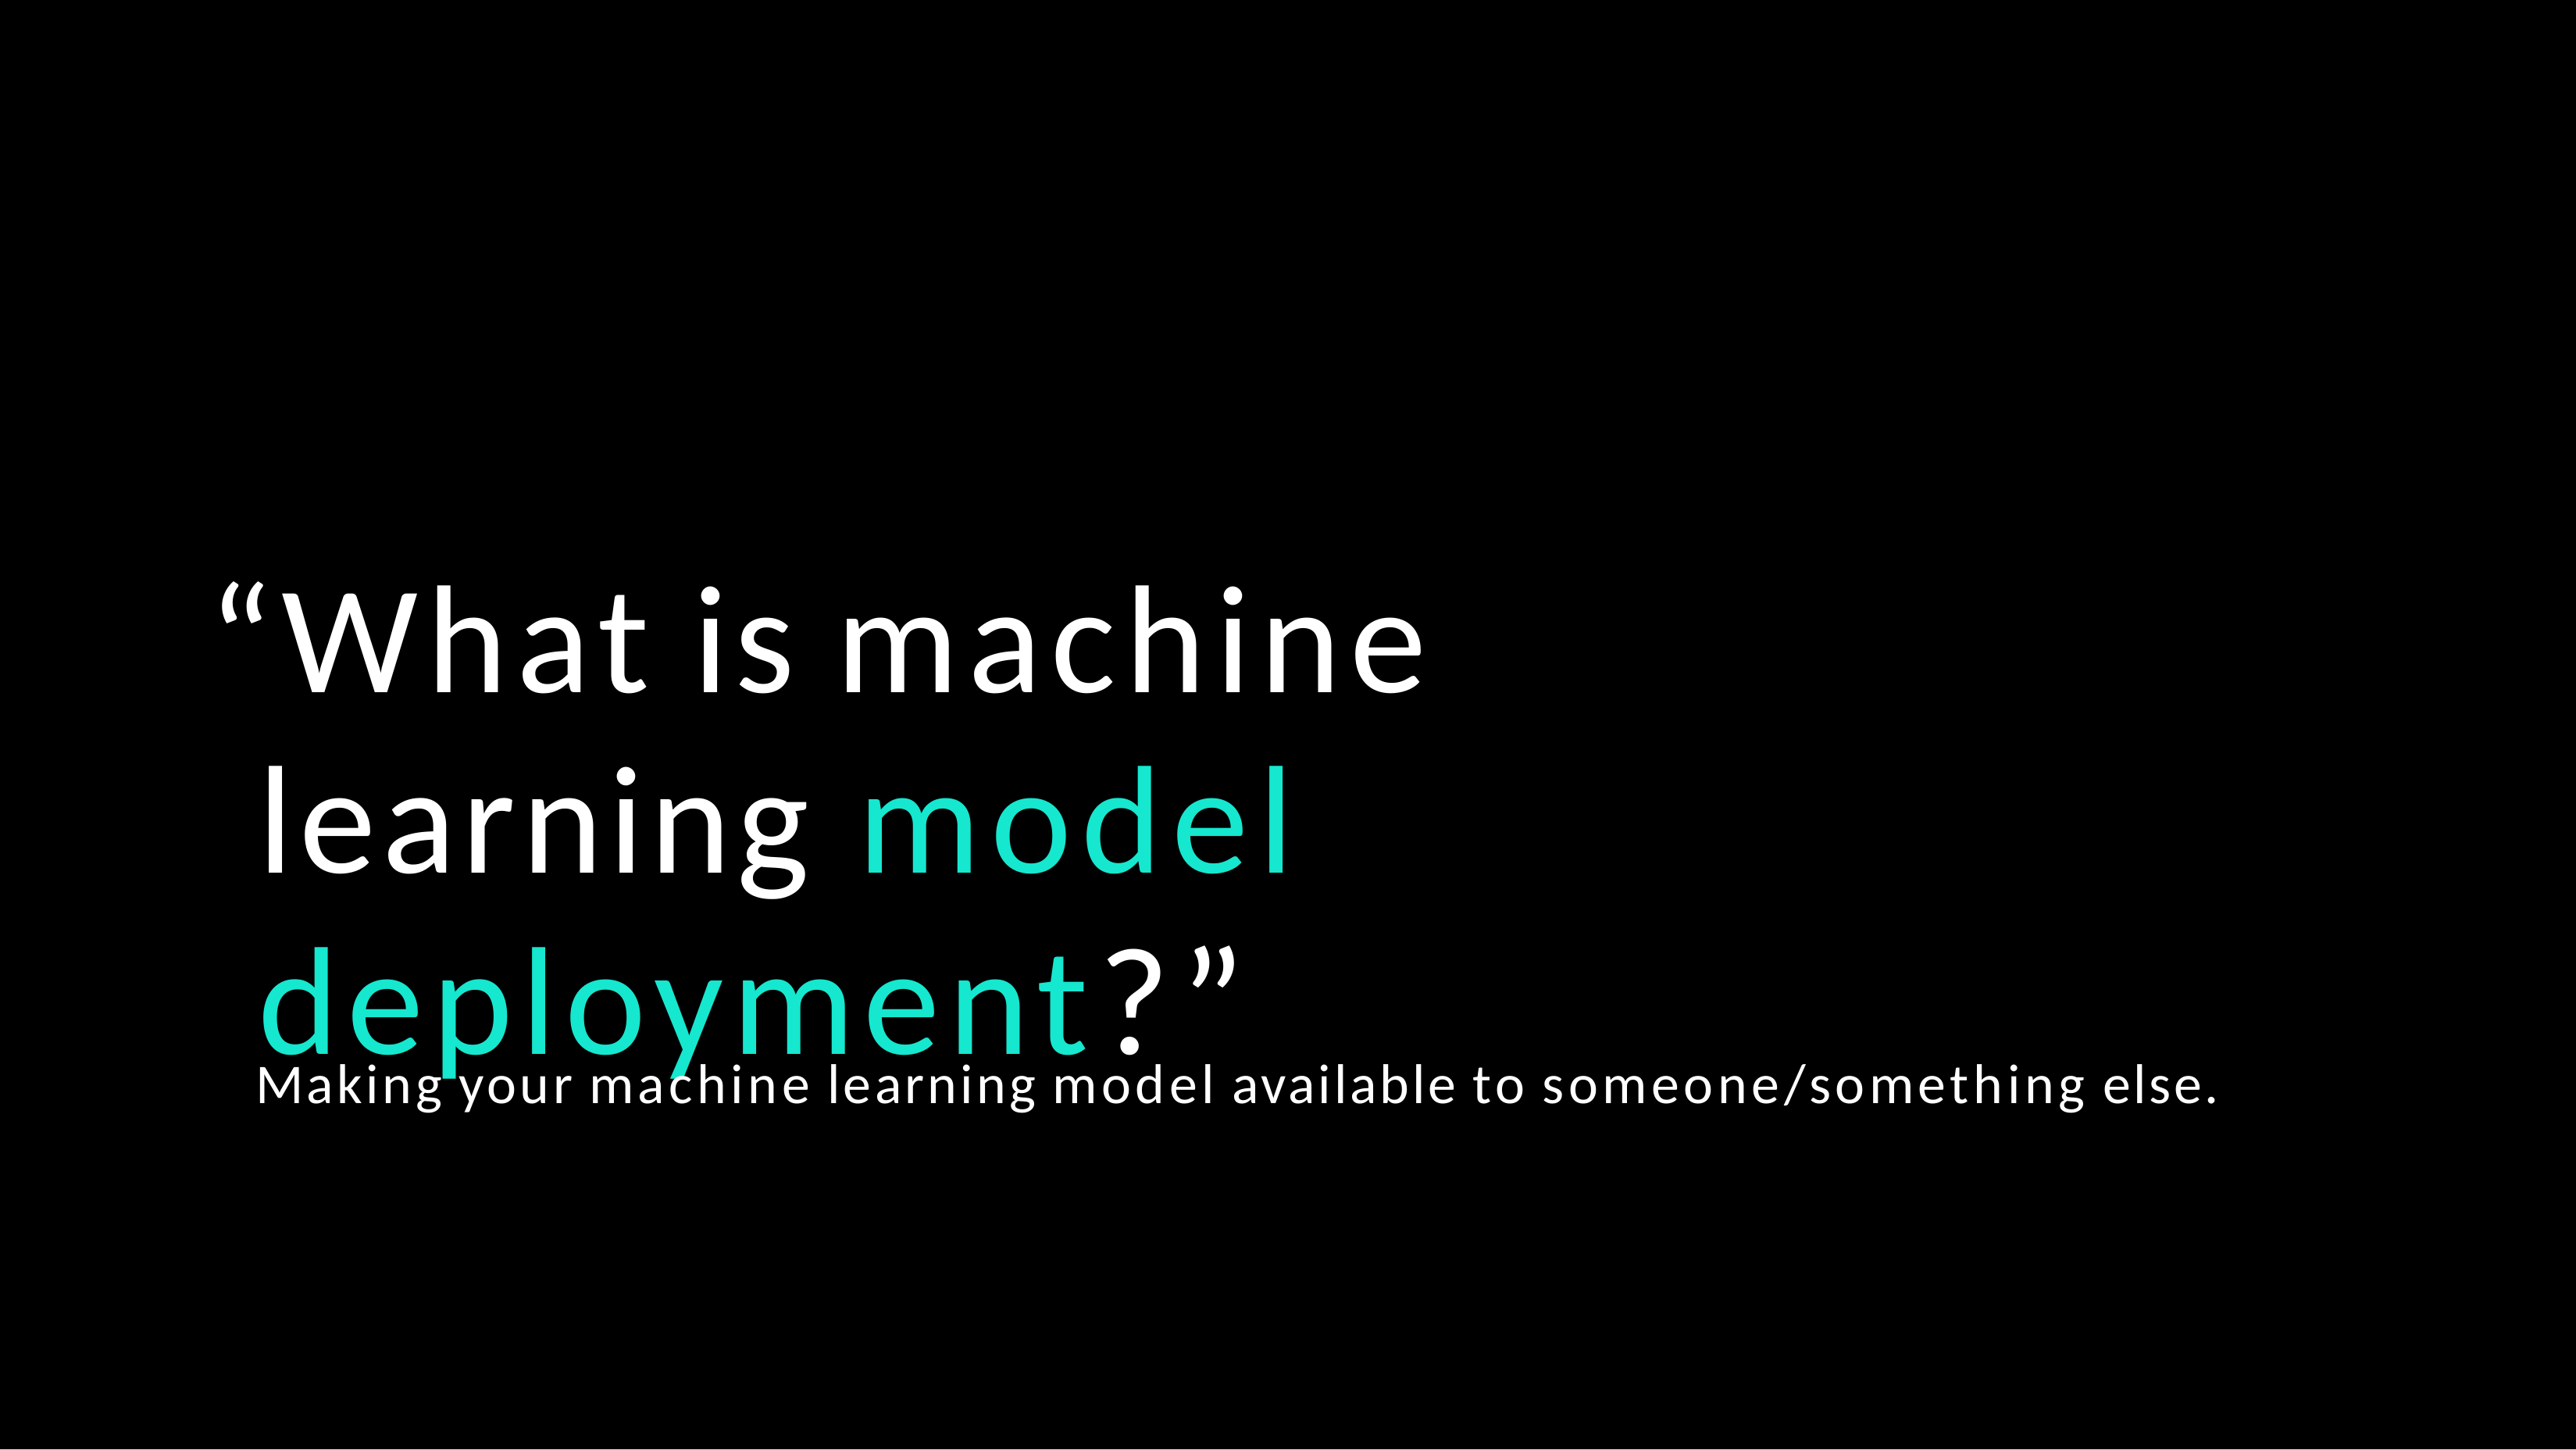

“What is machine learning model deployment?”
Making your machine learning model available to someone/something else.